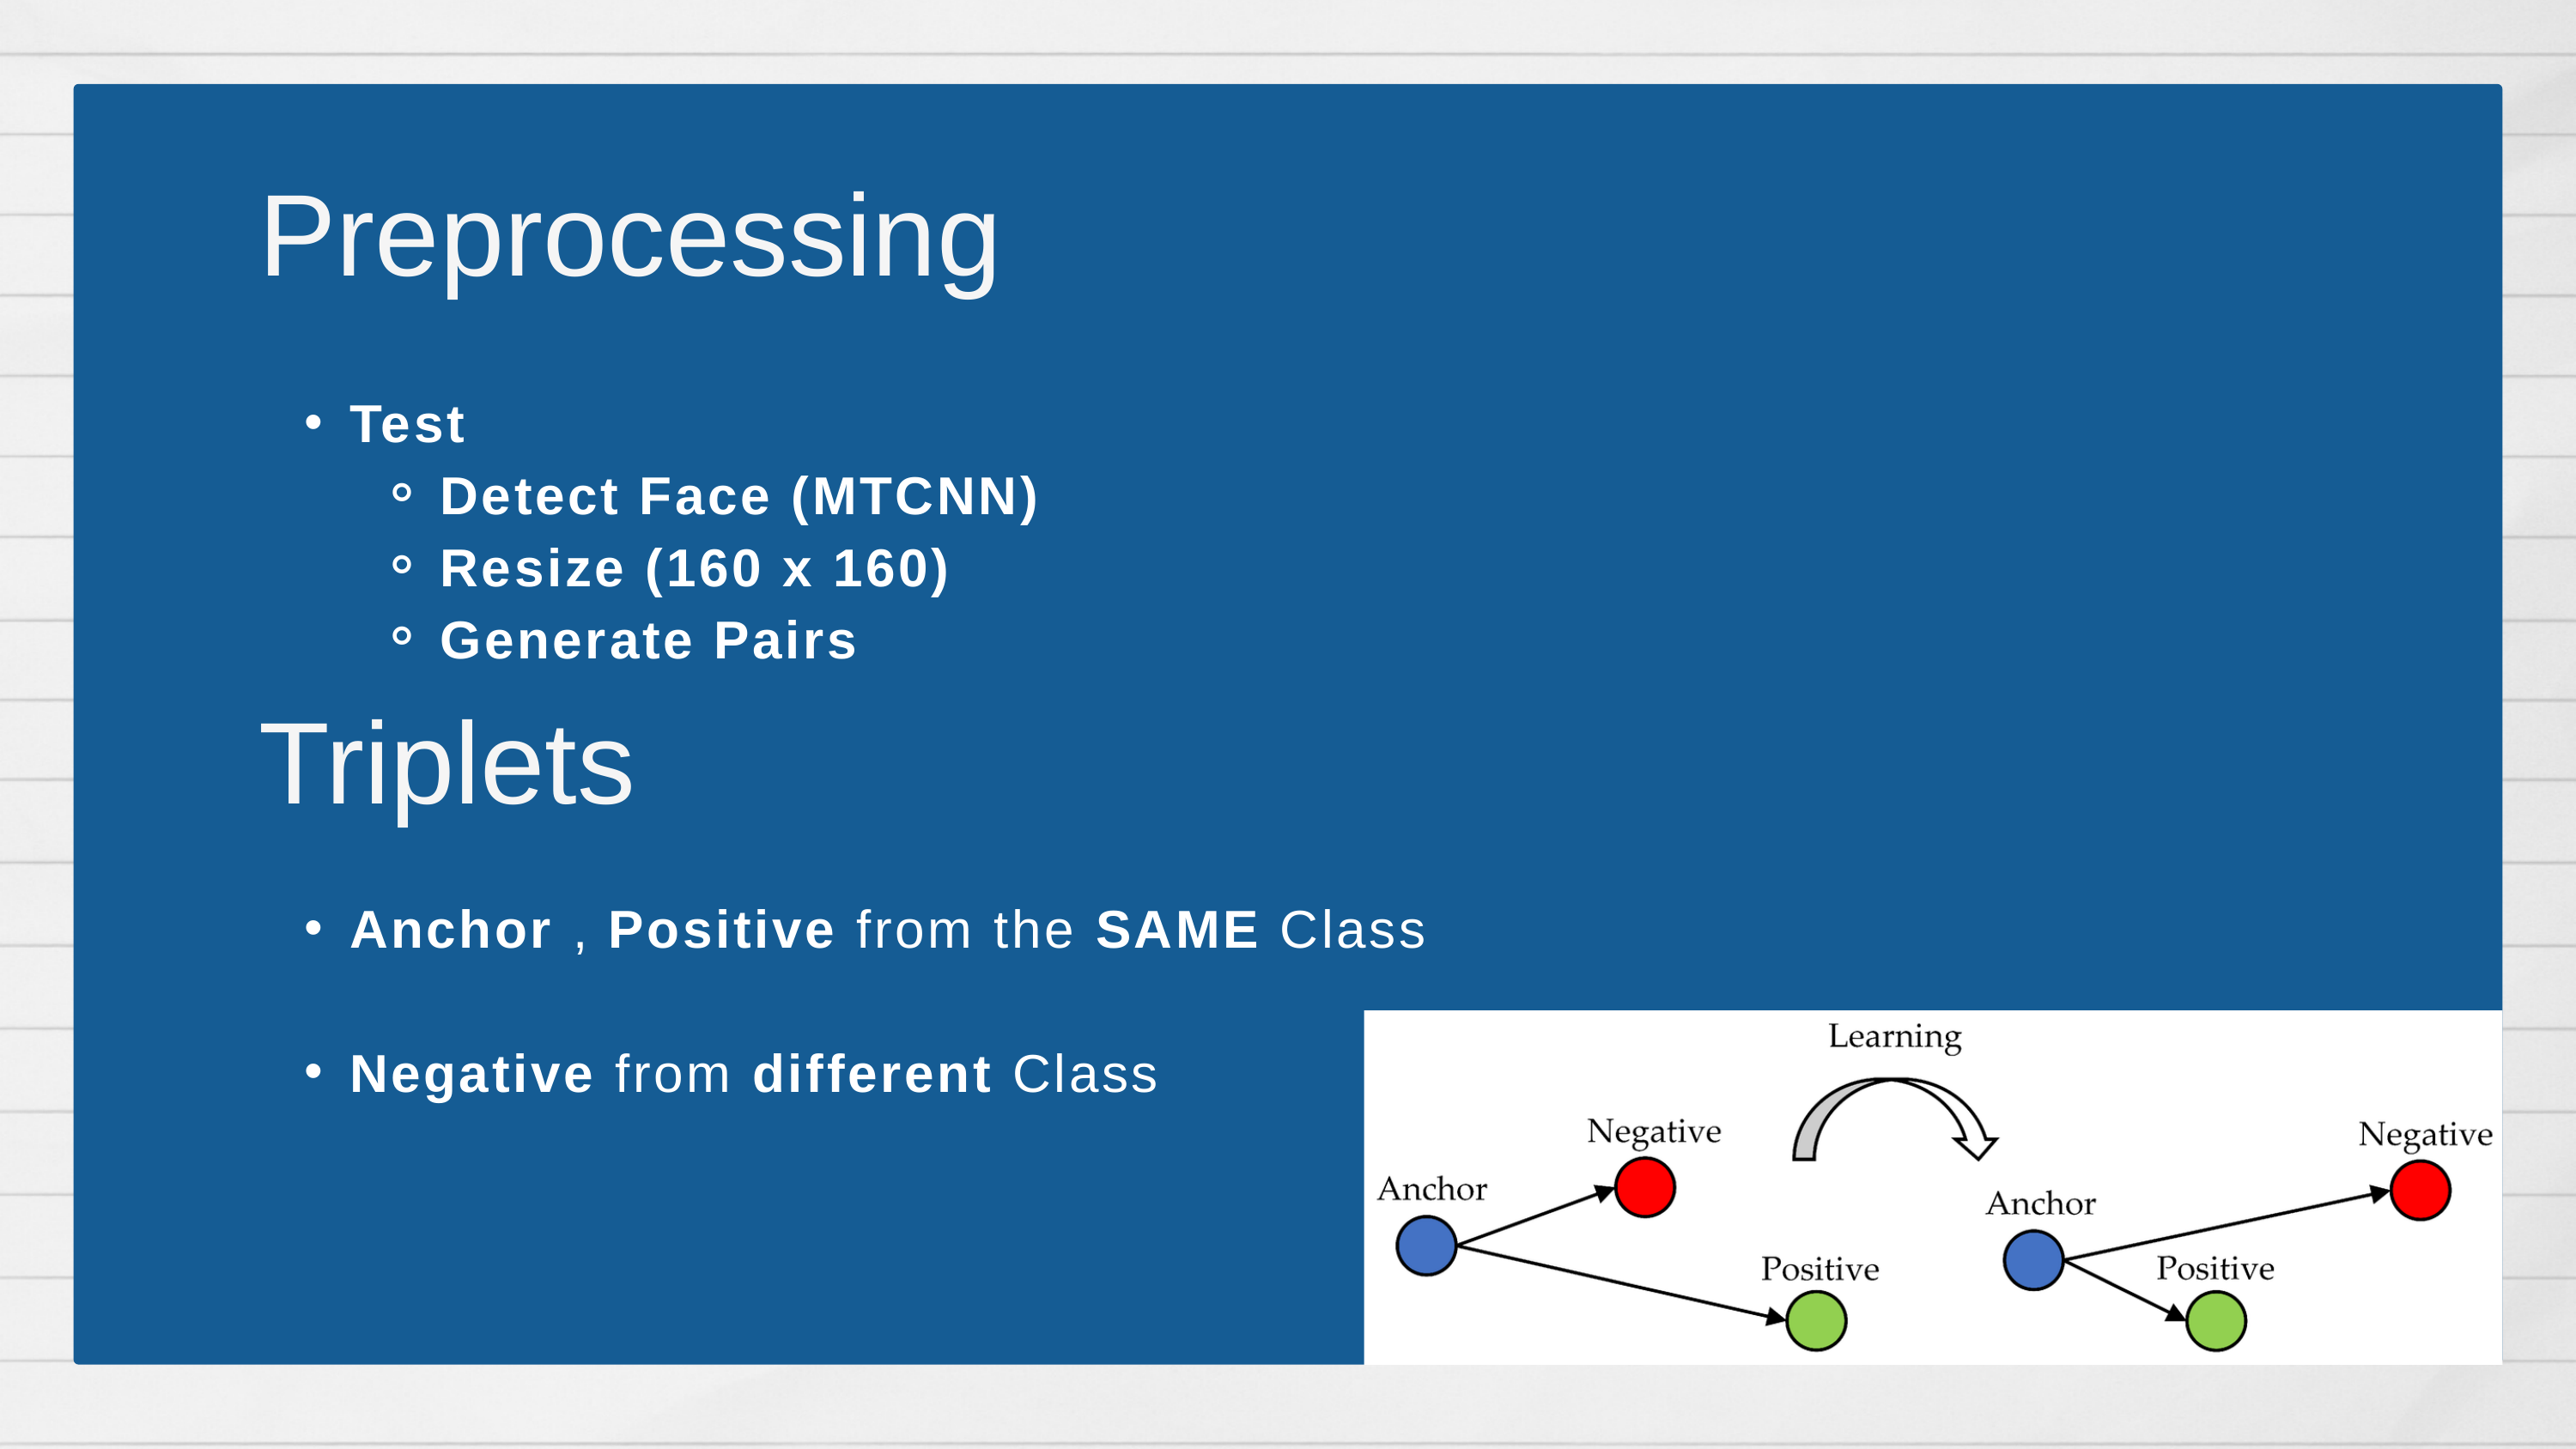

Preprocessing
Test
Detect Face (MTCNN)
Resize (160 x 160)
Generate Pairs
Triplets
Anchor , Positive from the SAME Class

Negative from different Class